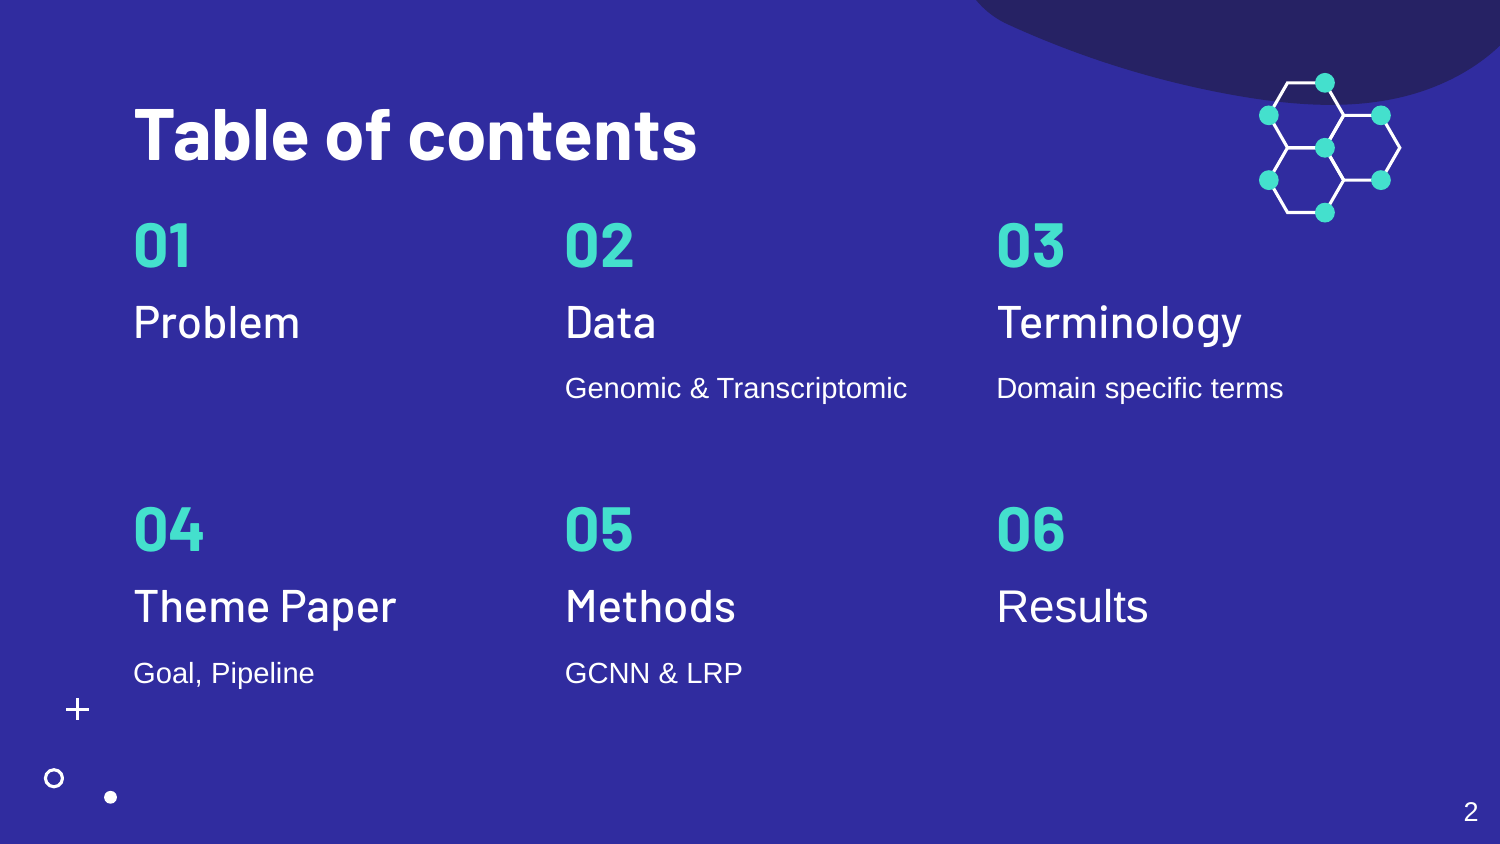

# Table of contents

01
02
03
Problem
Data
Terminology
Genomic & Transcriptomic

Domain specific terms
04
06
05
Theme Paper
Methods
Results
Goal, Pipeline

GCNN & LRP
2